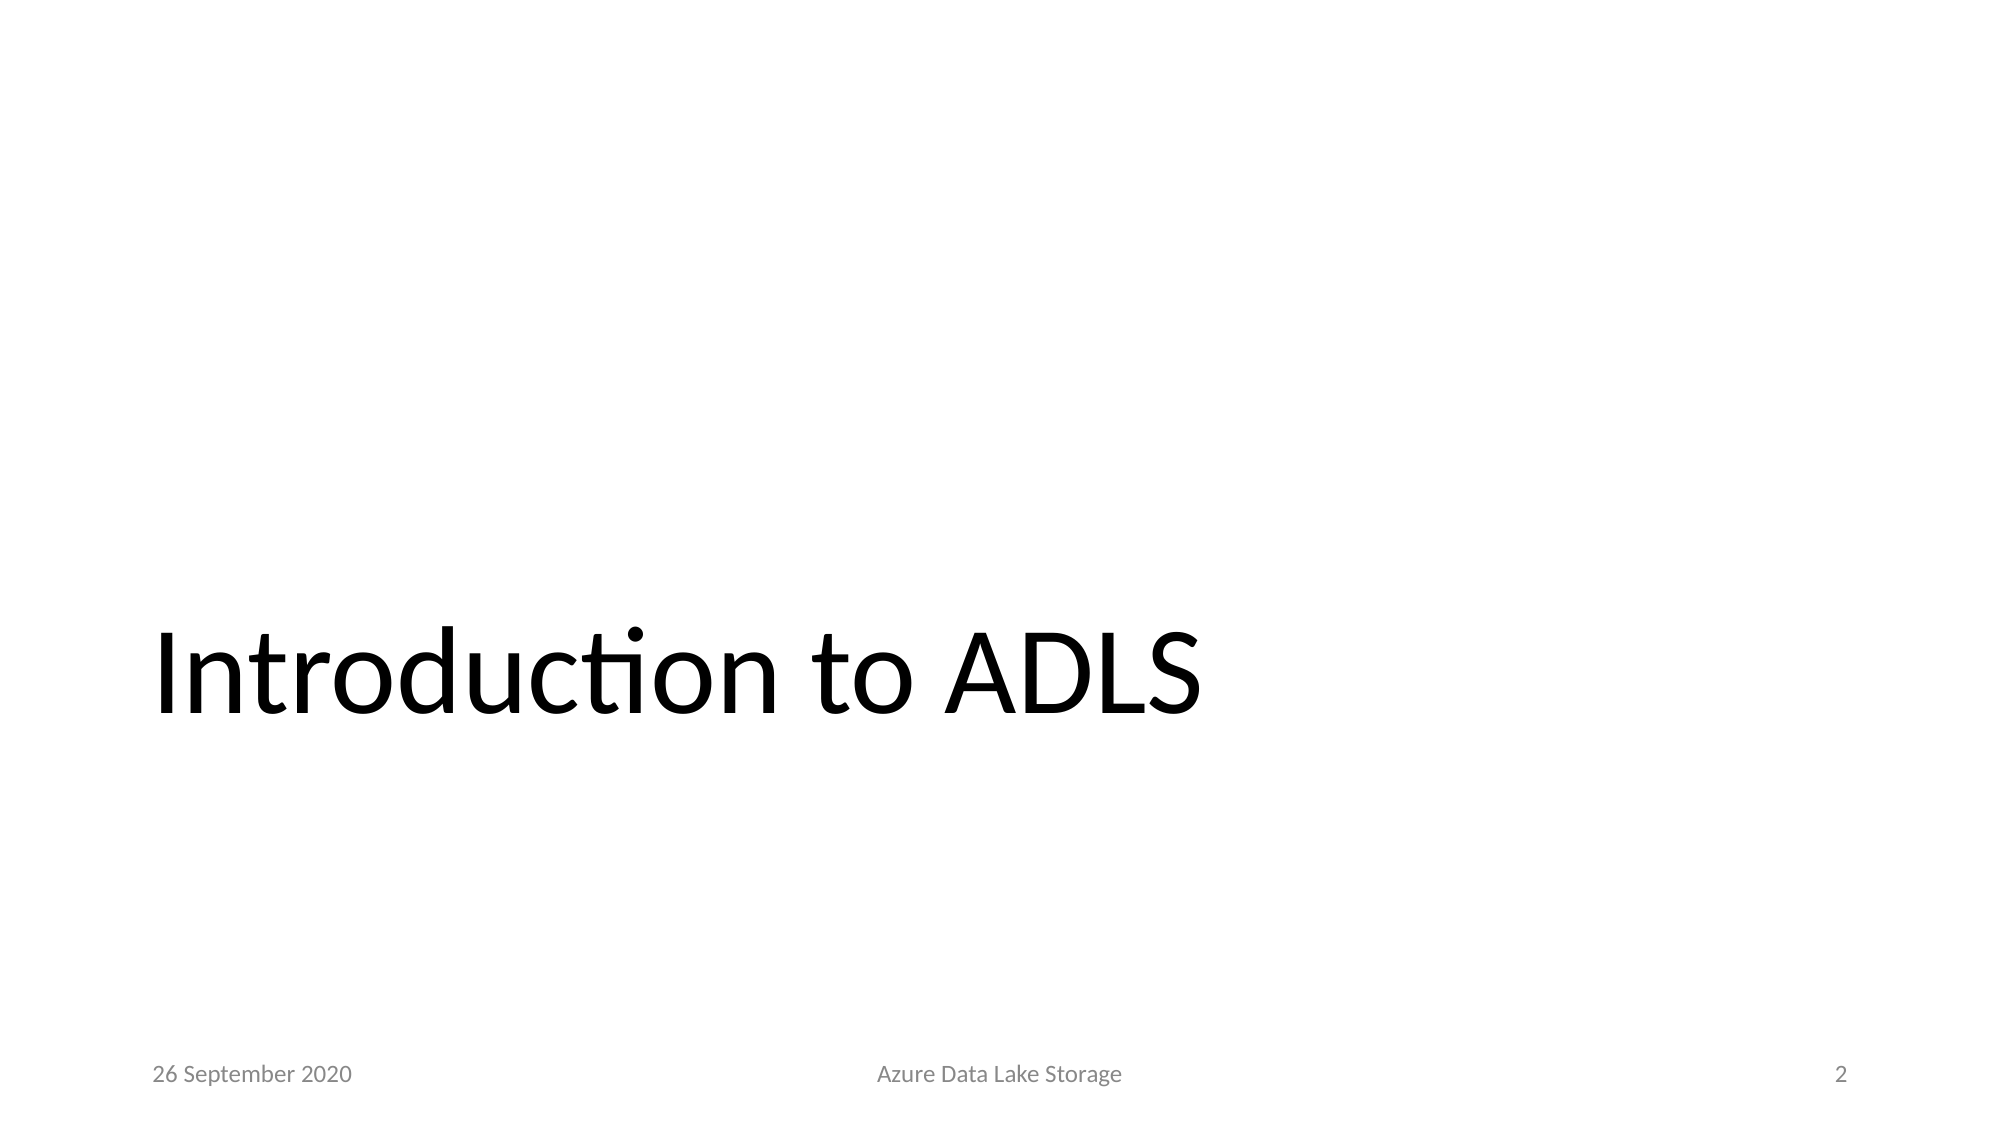

# Introduction to ADLS

26 September 2020
Azure Data Lake Storage
2